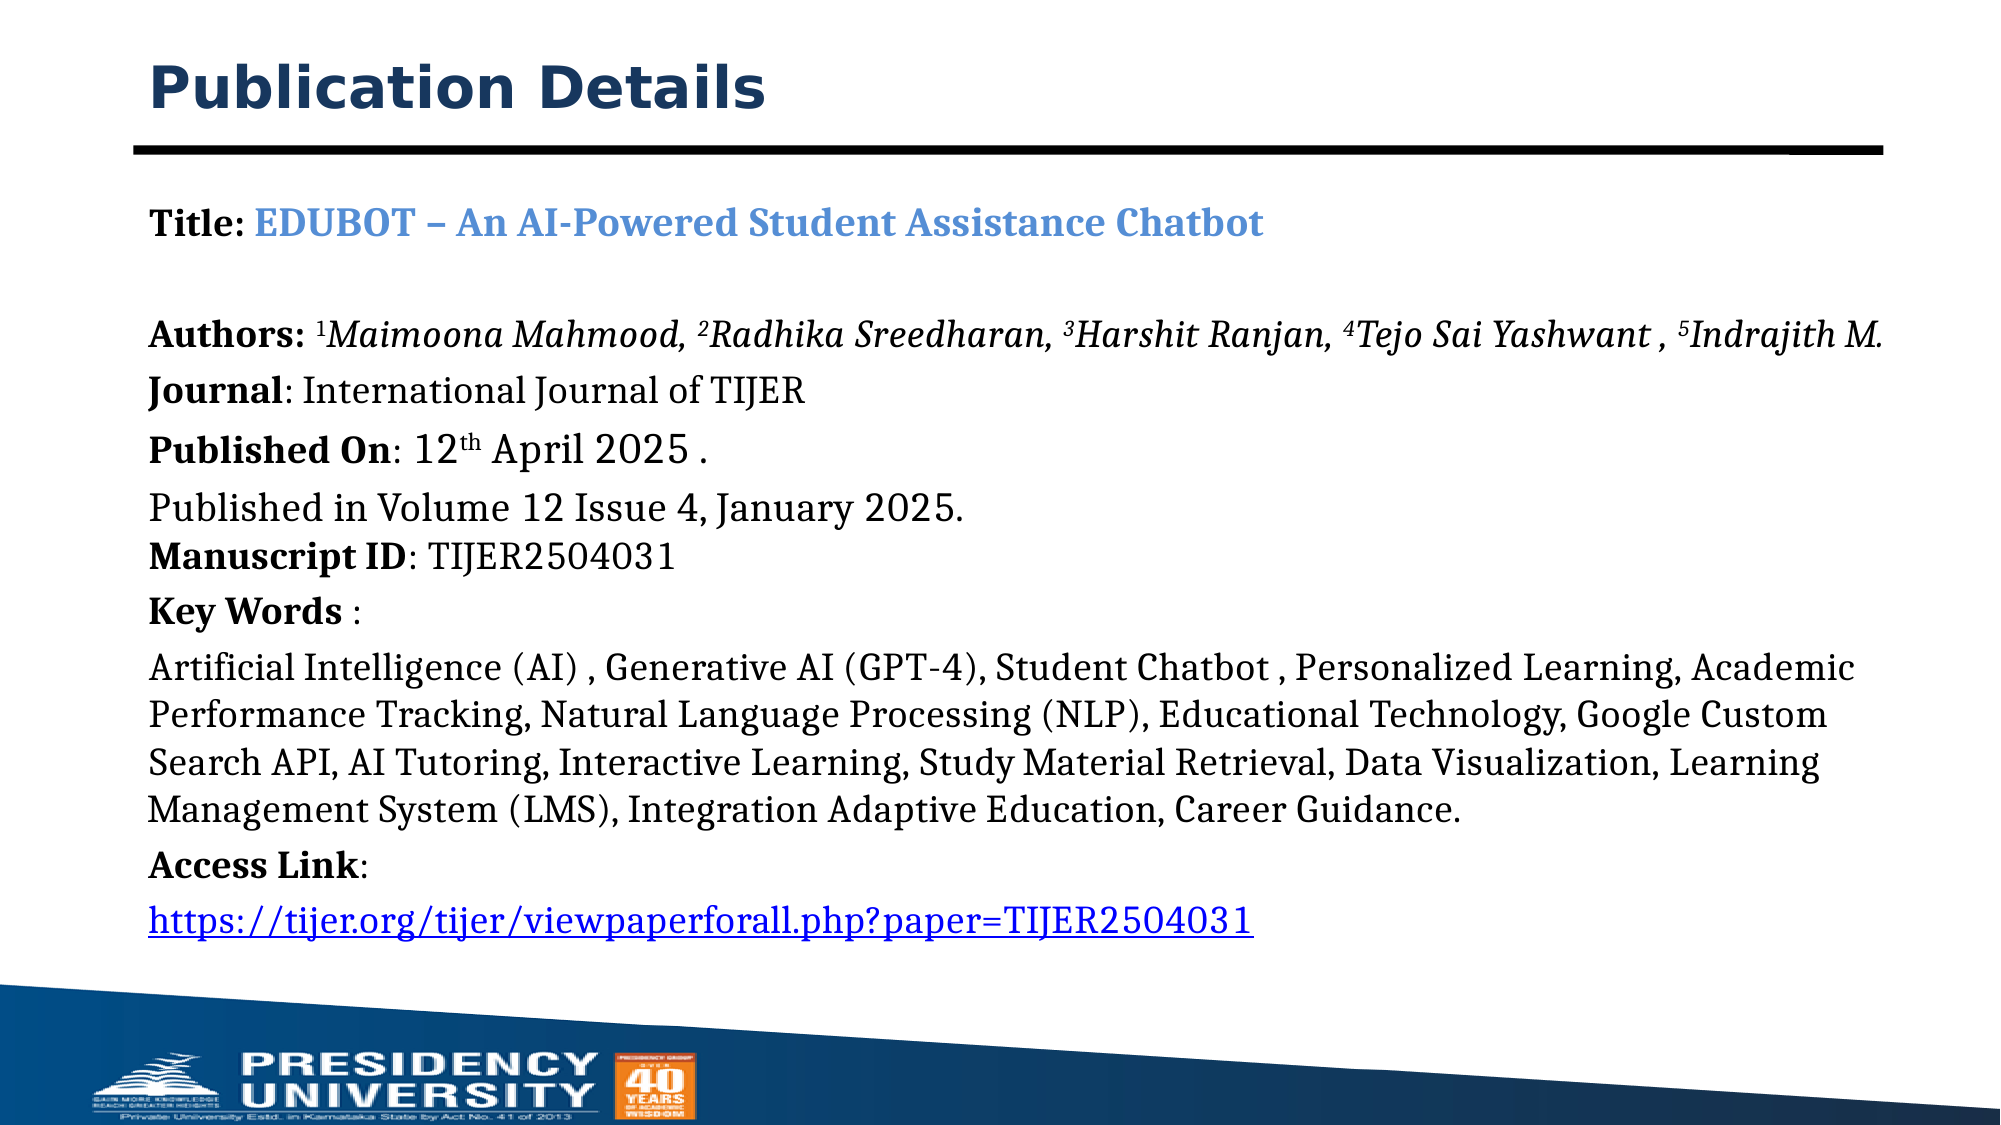

# Publication Details
Title: EDUBOT – An AI-Powered Student Assistance Chatbot

Authors: 1Maimoona Mahmood, 2Radhika Sreedharan, 3Harshit Ranjan, 4Tejo Sai Yashwant , 5Indrajith M.
Journal: International Journal of TIJER
Published On: 12th April 2025 .
Published in Volume 12 Issue 4, January 2025.
Manuscript ID: TIJER2504031
Key Words :
Artificial Intelligence (AI) , Generative AI (GPT-4), Student Chatbot , Personalized Learning, Academic Performance Tracking, Natural Language Processing (NLP), Educational Technology, Google Custom Search API, AI Tutoring, Interactive Learning, Study Material Retrieval, Data Visualization, Learning Management System (LMS), Integration Adaptive Education, Career Guidance.
Access Link:
https://tijer.org/tijer/viewpaperforall.php?paper=TIJER2504031